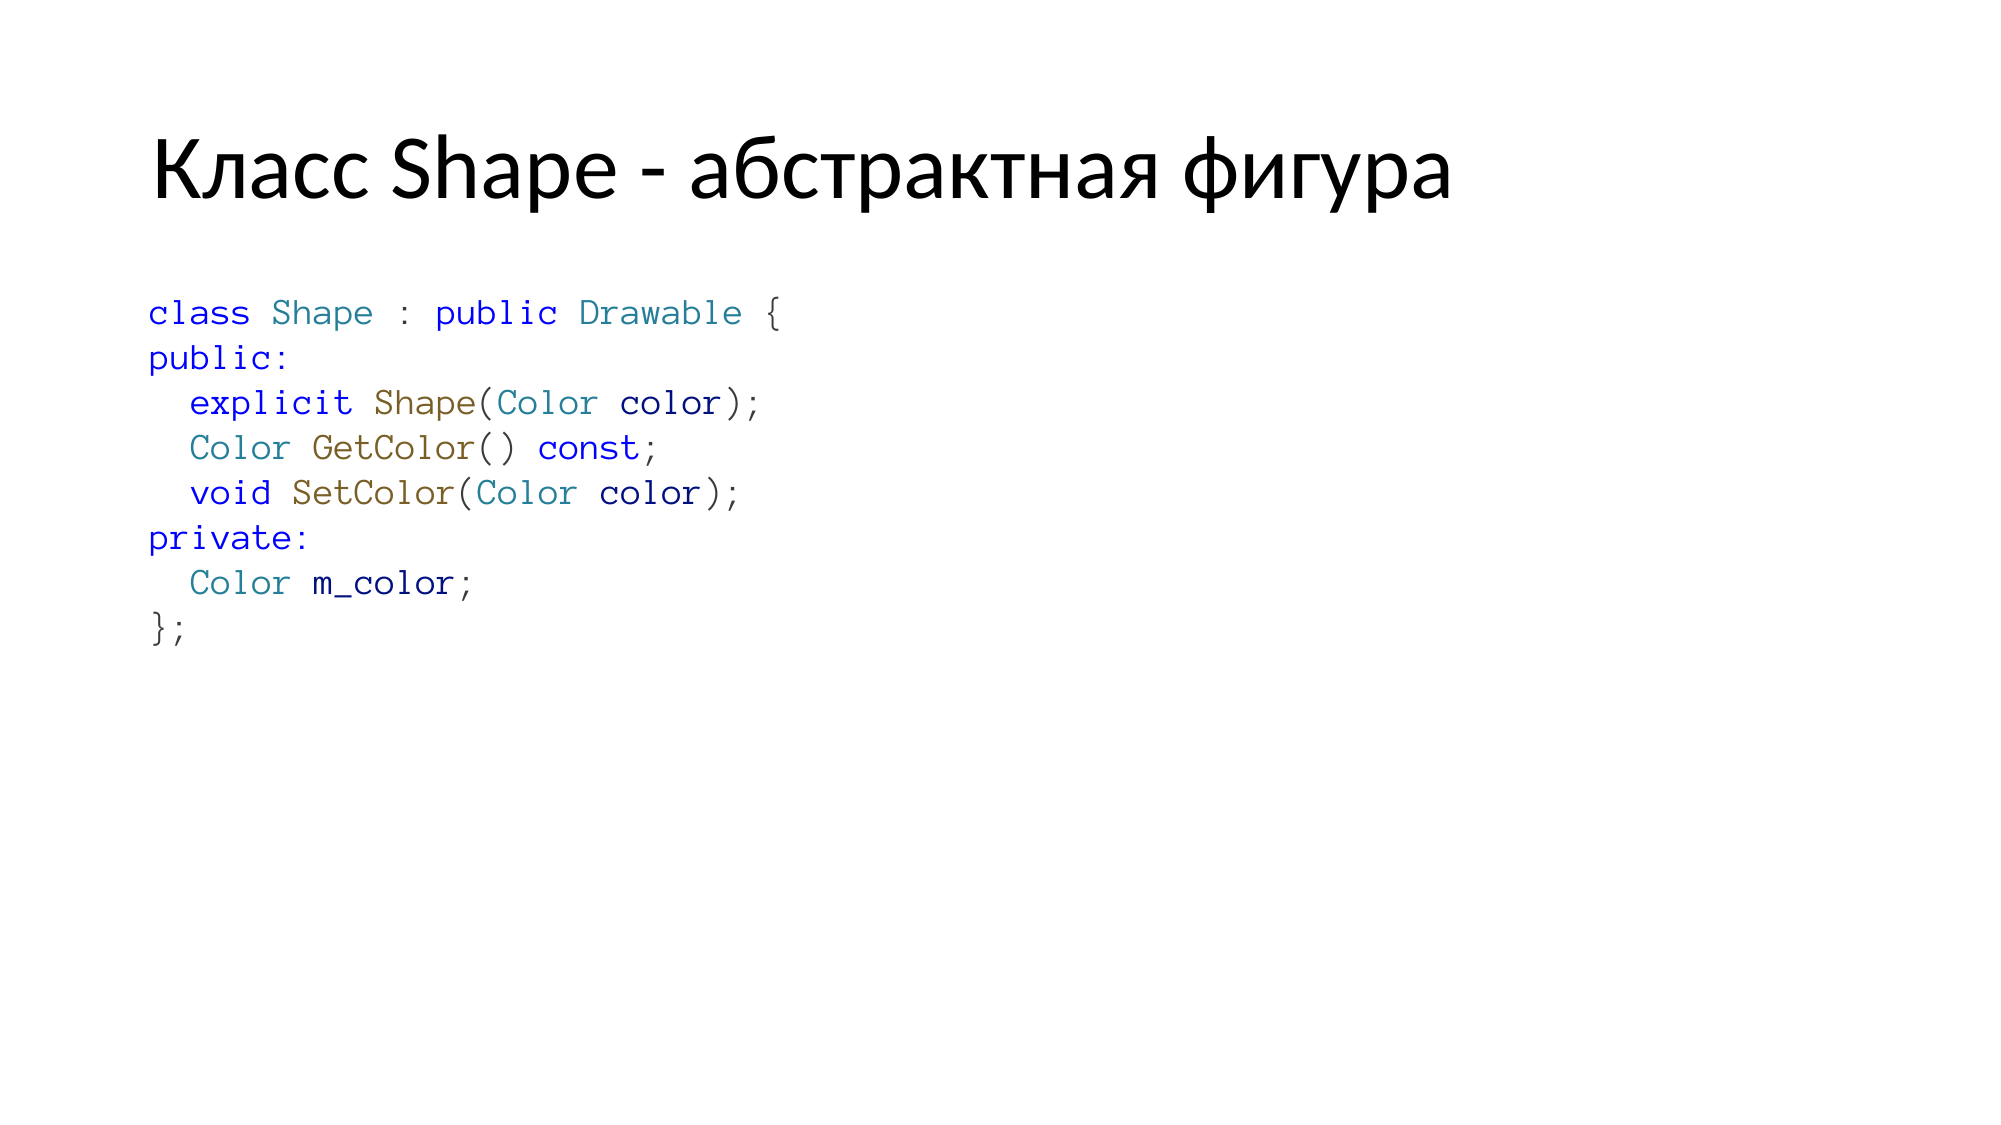

# Класс Shape - абстрактная фигура
class Shape : public Drawable {
public:
  explicit Shape(Color color);
  Color GetColor() const;
  void SetColor(Color color);
private:
  Color m_color;
};